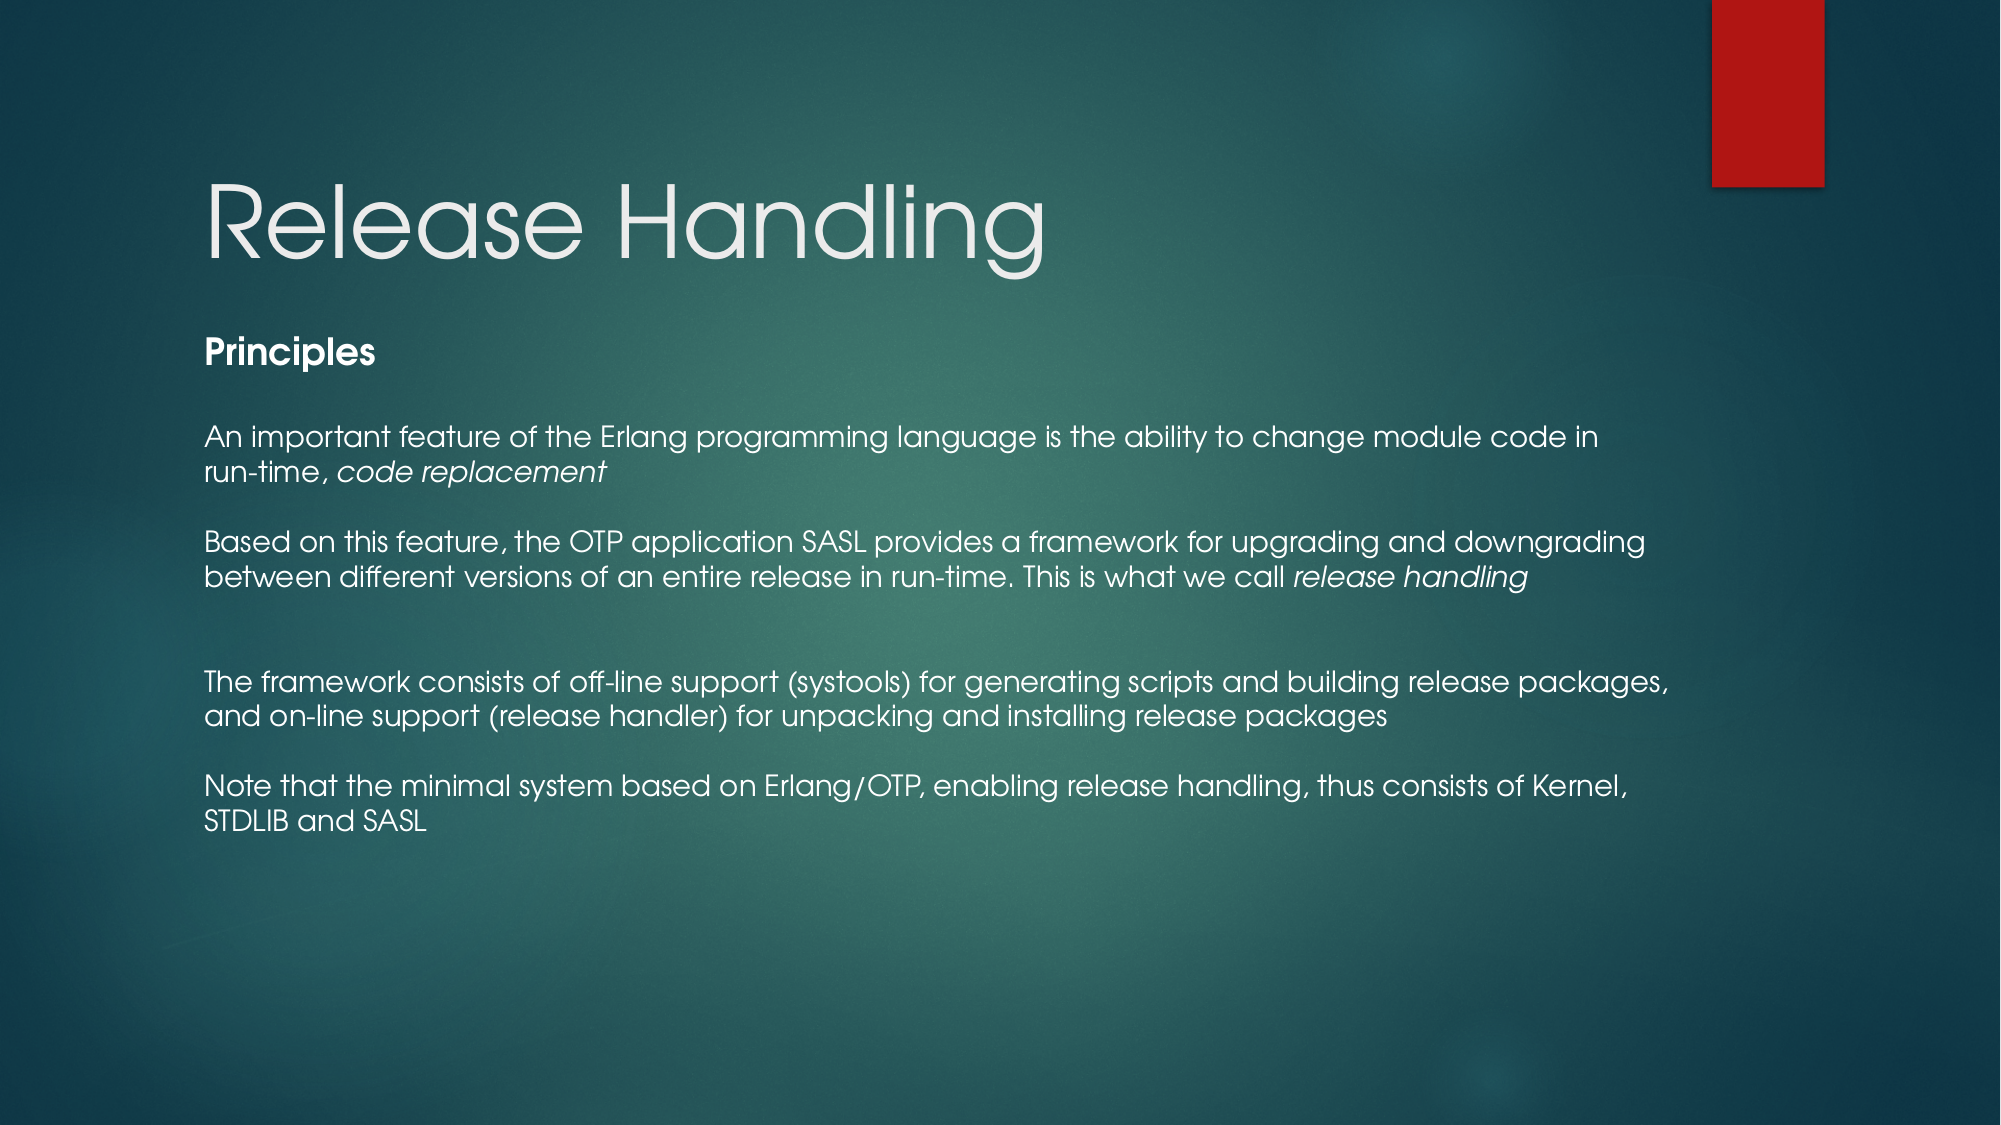

# Release Handling

Principles

An important feature of the Erlang programming language is the ability to change module code in
run-time, code replacement

Based on this feature, the OTP application SASL provides a framework for upgrading and downgrading
between different versions of an entire release in run-time. This is what we call release handling

The framework consists of off-line support (systools) for generating scripts and building release packages, and on-line support (release handler) for unpacking and installing release packages

Note that the minimal system based on Erlang/OTP, enabling release handling, thus consists of Kernel,
STDLIB and SASL